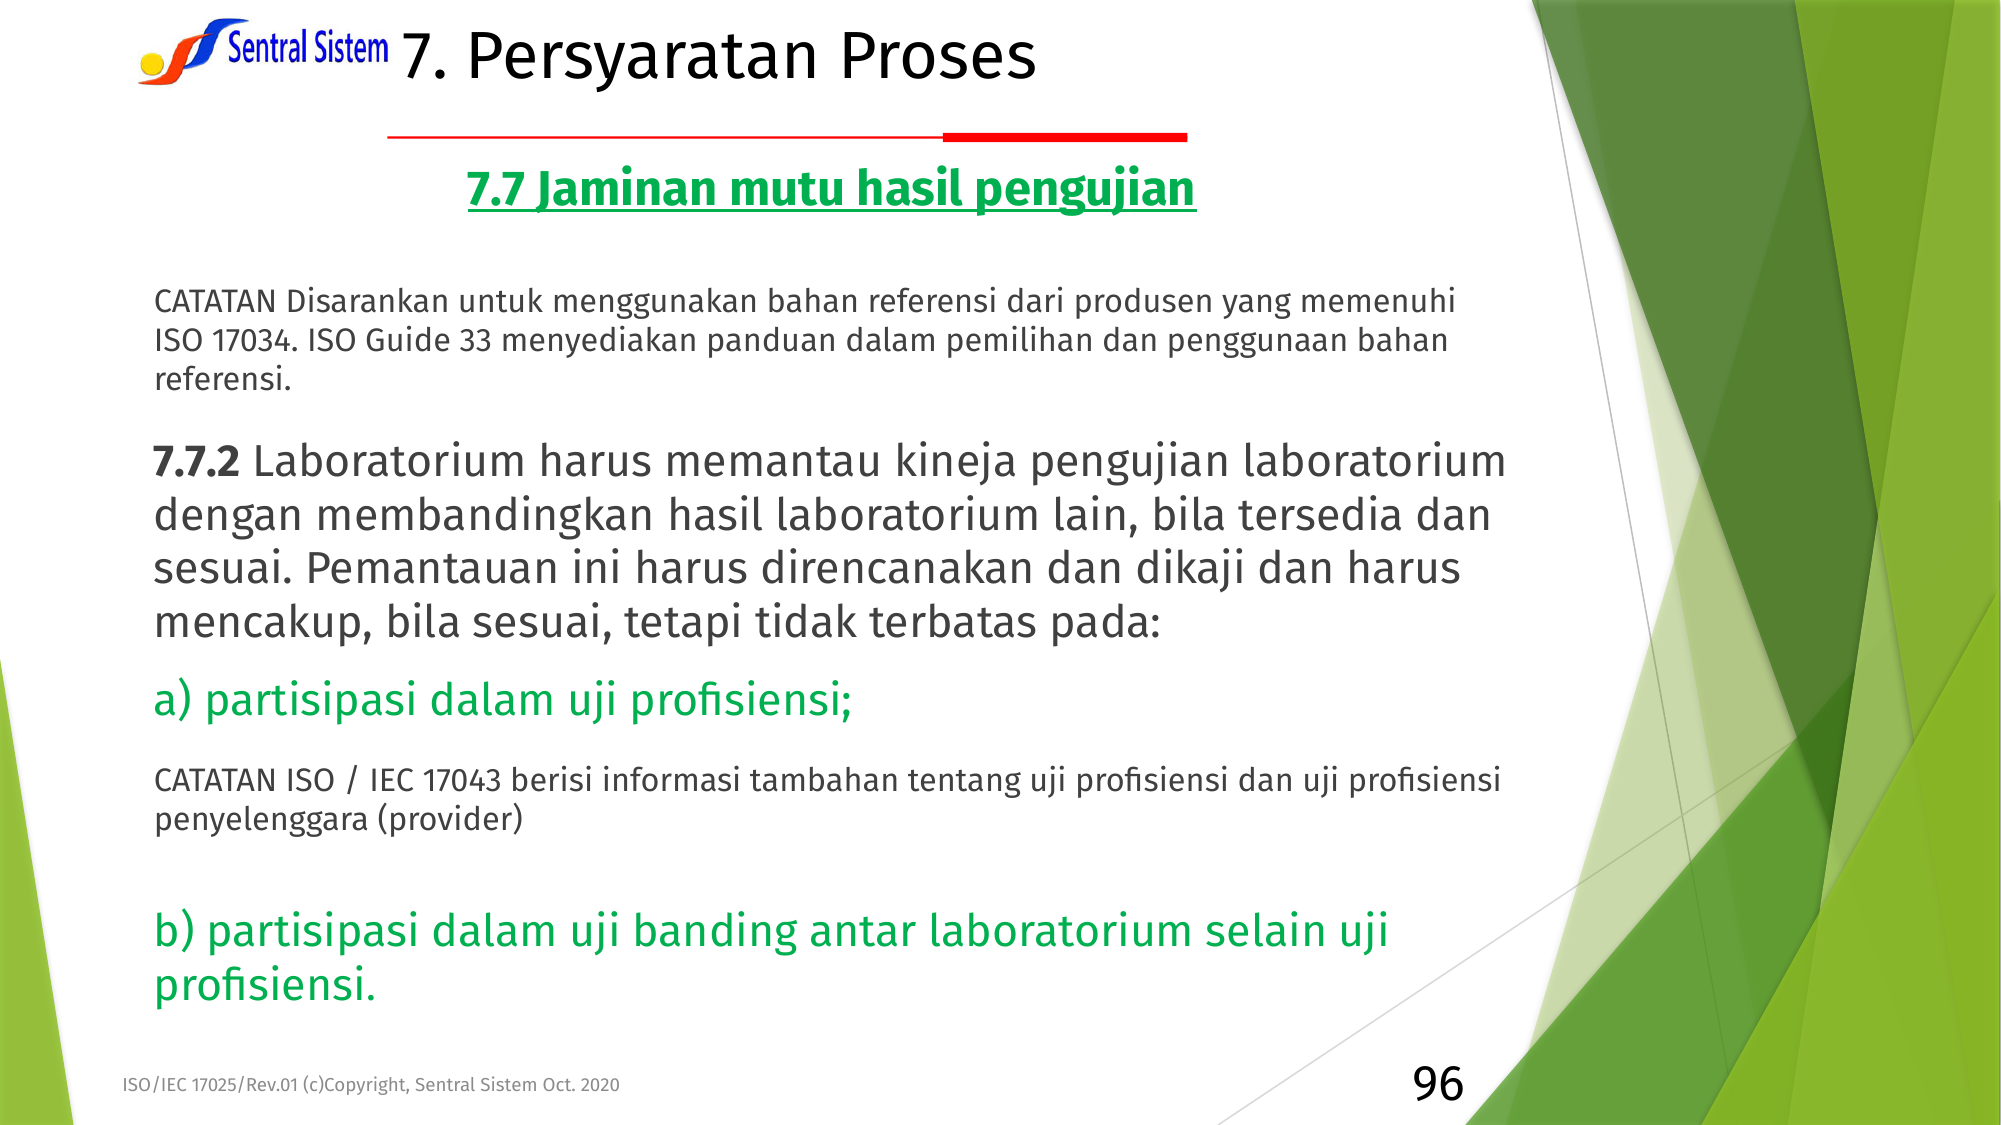

# 7. Persyaratan Proses

7.7 Jaminan mutu hasil pengujian

CATATAN Disarankan untuk menggunakan bahan referensi dari produsen yang memenuhi ISO 17034. ISO Guide 33 menyediakan panduan dalam pemilihan dan penggunaan bahan referensi.
7.7.2 Laboratorium harus memantau kineja pengujian laboratorium dengan membandingkan hasil laboratorium lain, bila tersedia dan sesuai. Pemantauan ini harus direncanakan dan dikaji dan harus mencakup, bila sesuai, tetapi tidak terbatas pada:
a) partisipasi dalam uji profisiensi;
CATATAN ISO / IEC 17043 berisi informasi tambahan tentang uji profisiensi dan uji profisiensi penyelenggara (provider)

b) partisipasi dalam uji banding antar laboratorium selain uji profisiensi.
96
ISO/IEC 17025/Rev.01 (c)Copyright, Sentral Sistem Oct. 2020